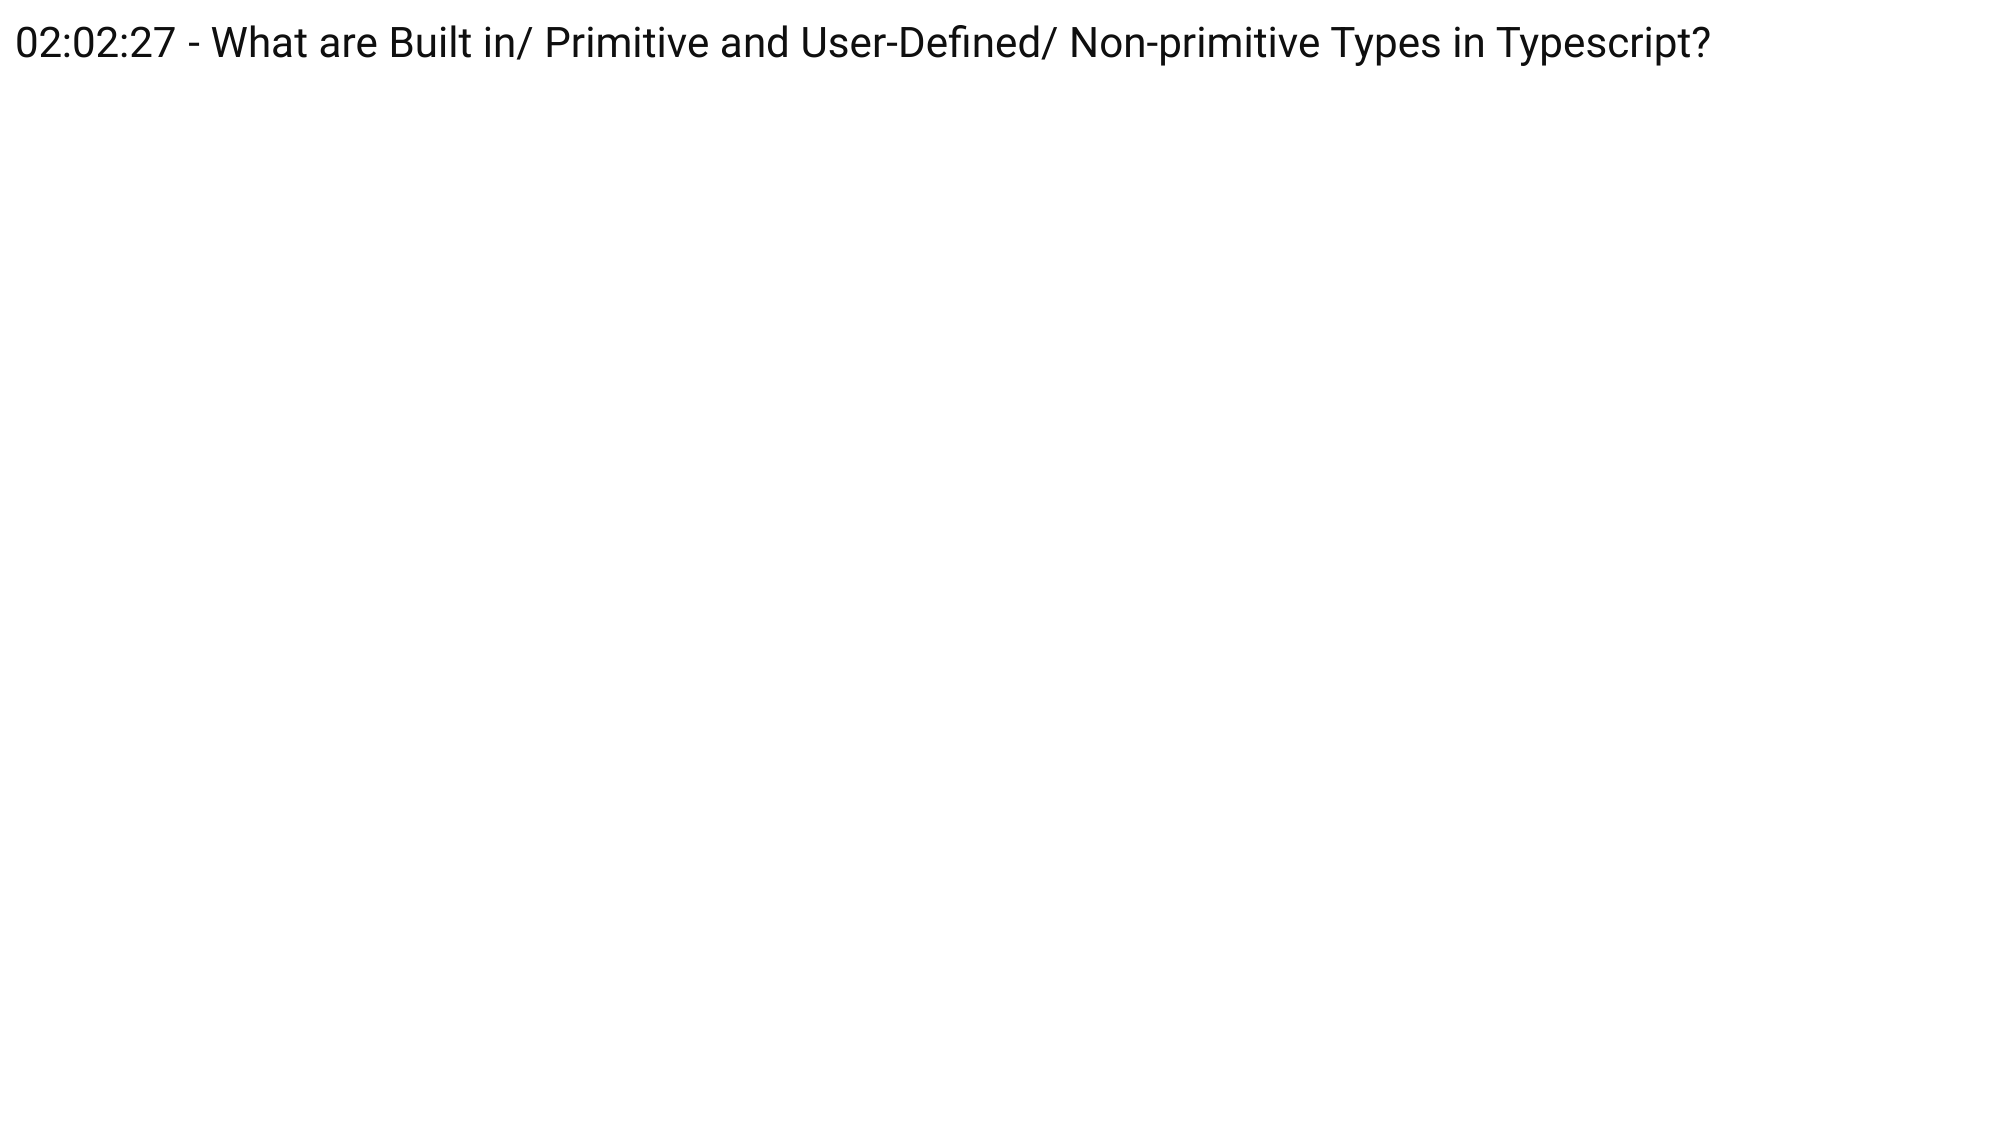

# 02:02:27 - What are Built in/ Primitive and User-Defined/ Non-primitive Types in Typescript?